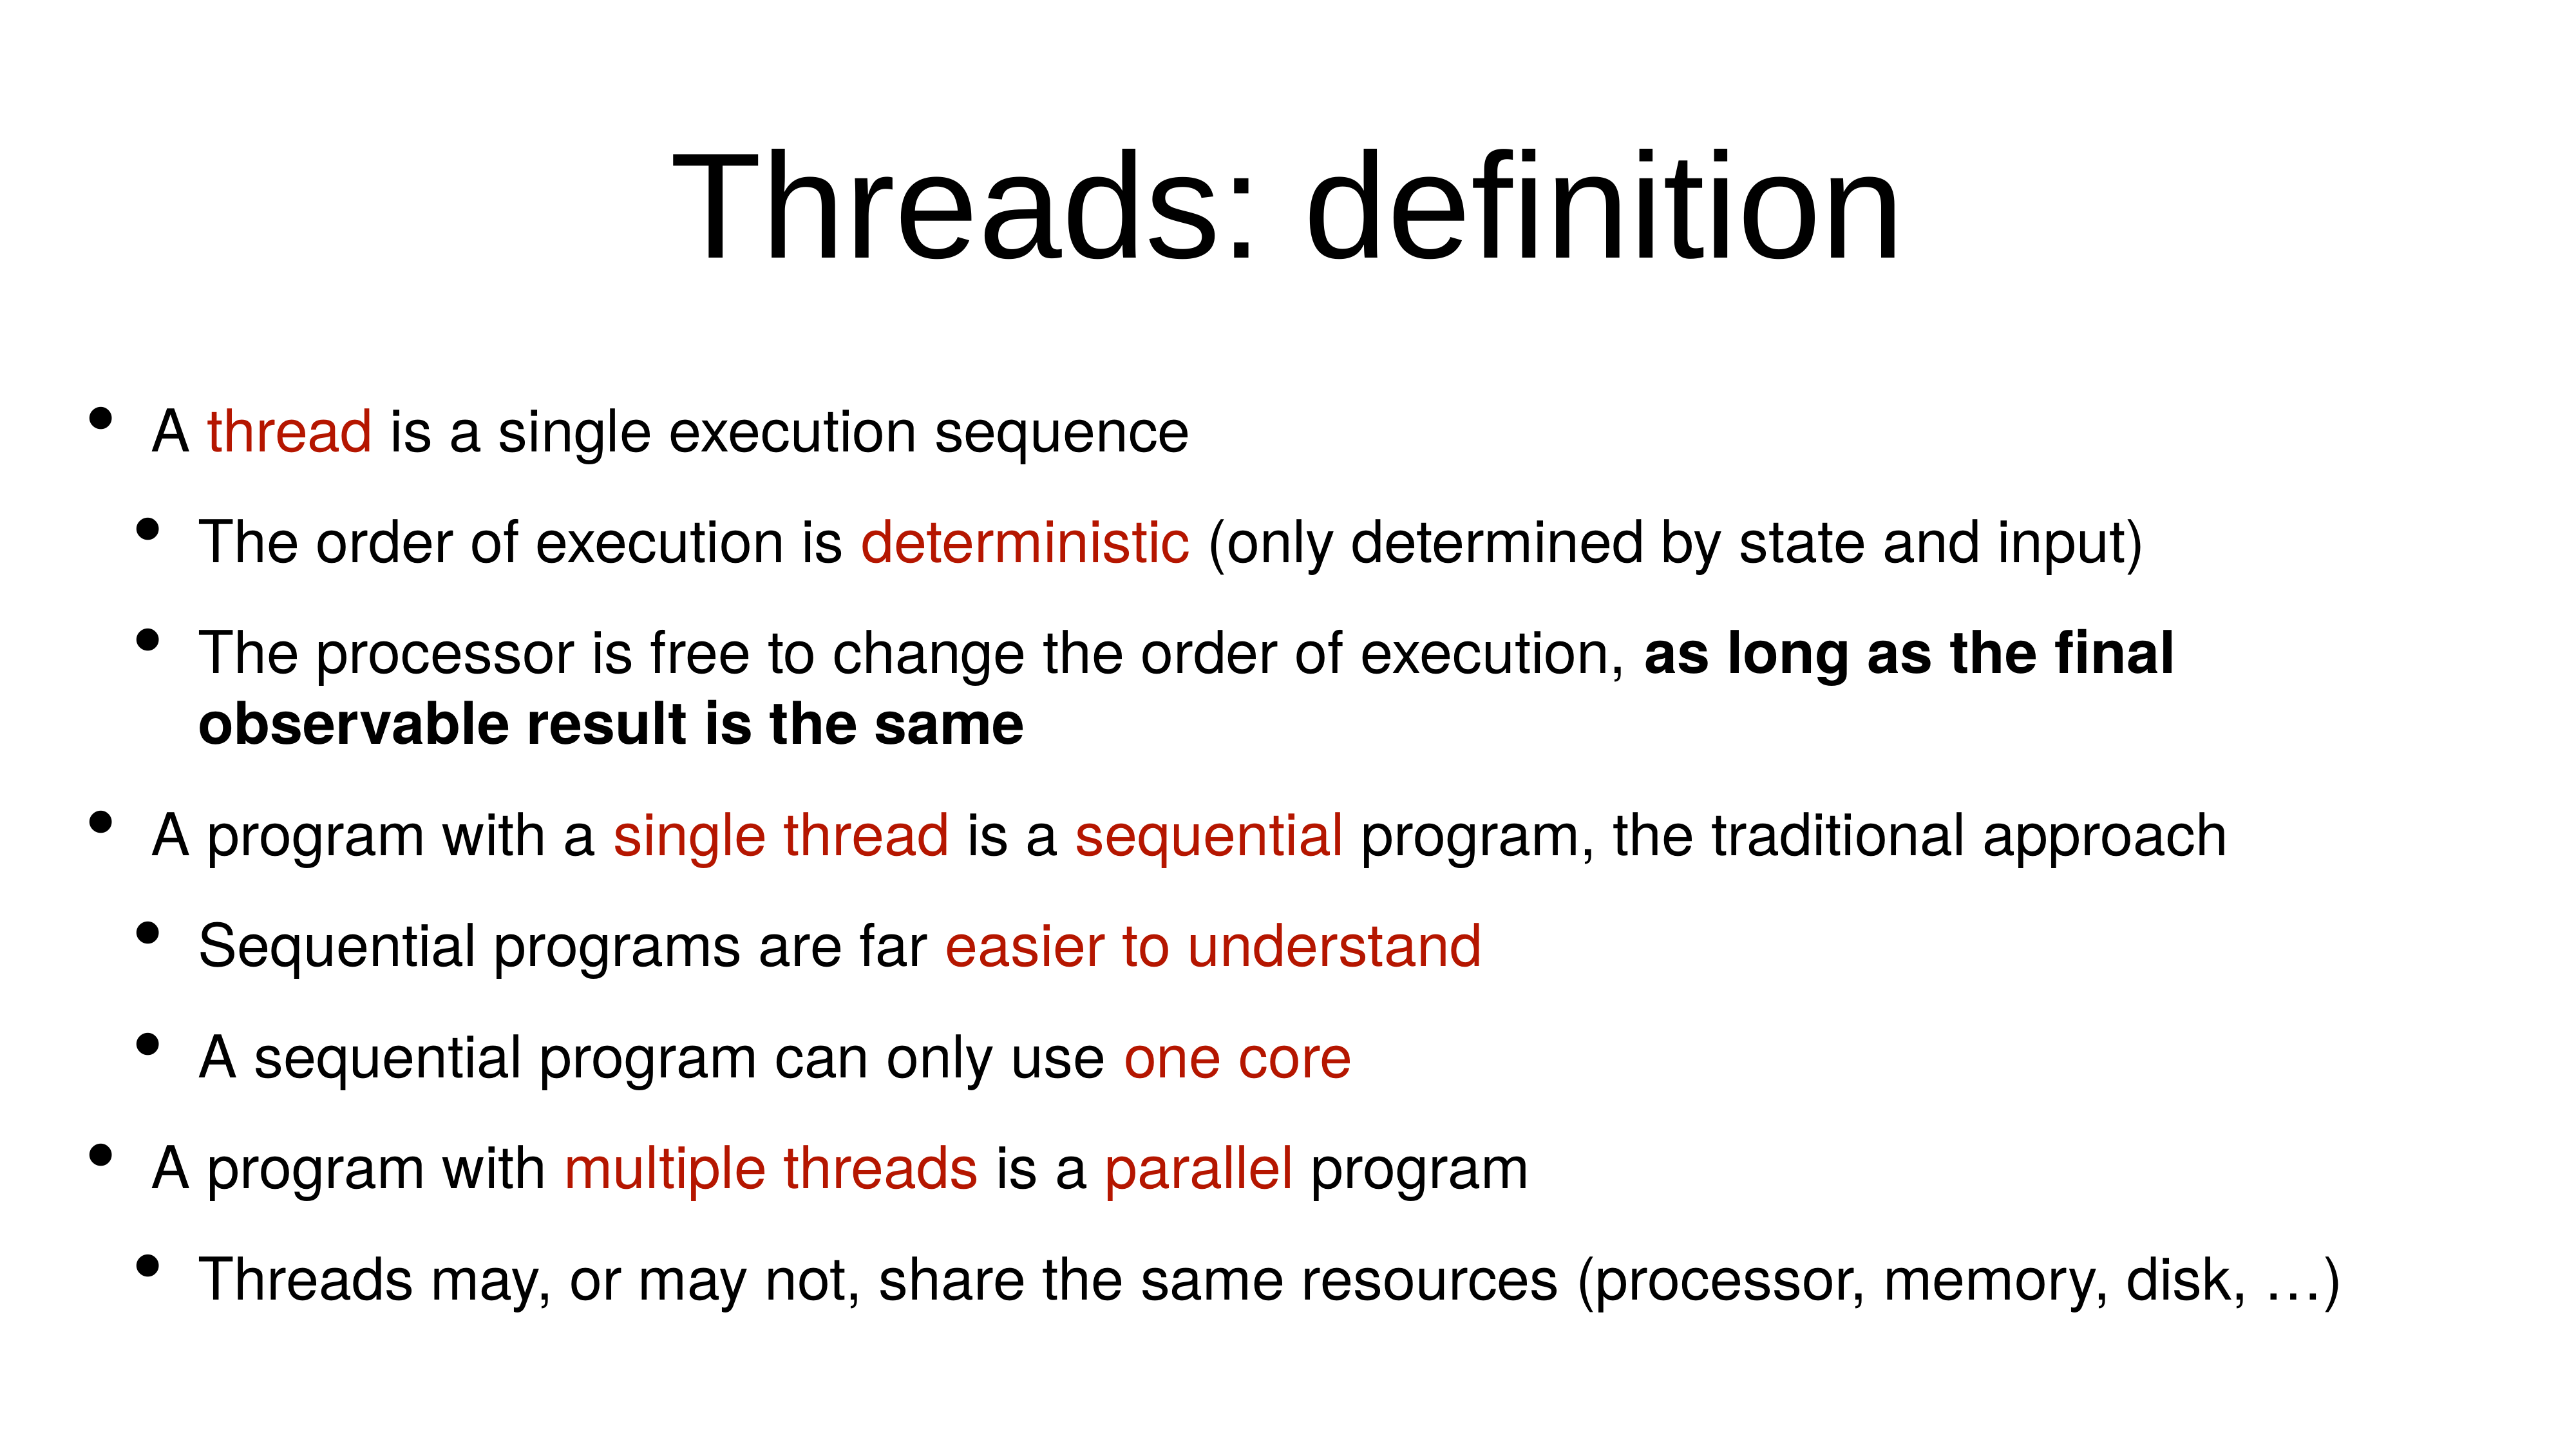

# Threads: definition
A thread is a single execution sequence
The order of execution is deterministic (only determined by state and input)
The processor is free to change the order of execution, as long as the final observable result is the same
A program with a single thread is a sequential program, the traditional approach
Sequential programs are far easier to understand
A sequential program can only use one core
A program with multiple threads is a parallel program
Threads may, or may not, share the same resources (processor, memory, disk, …)
14